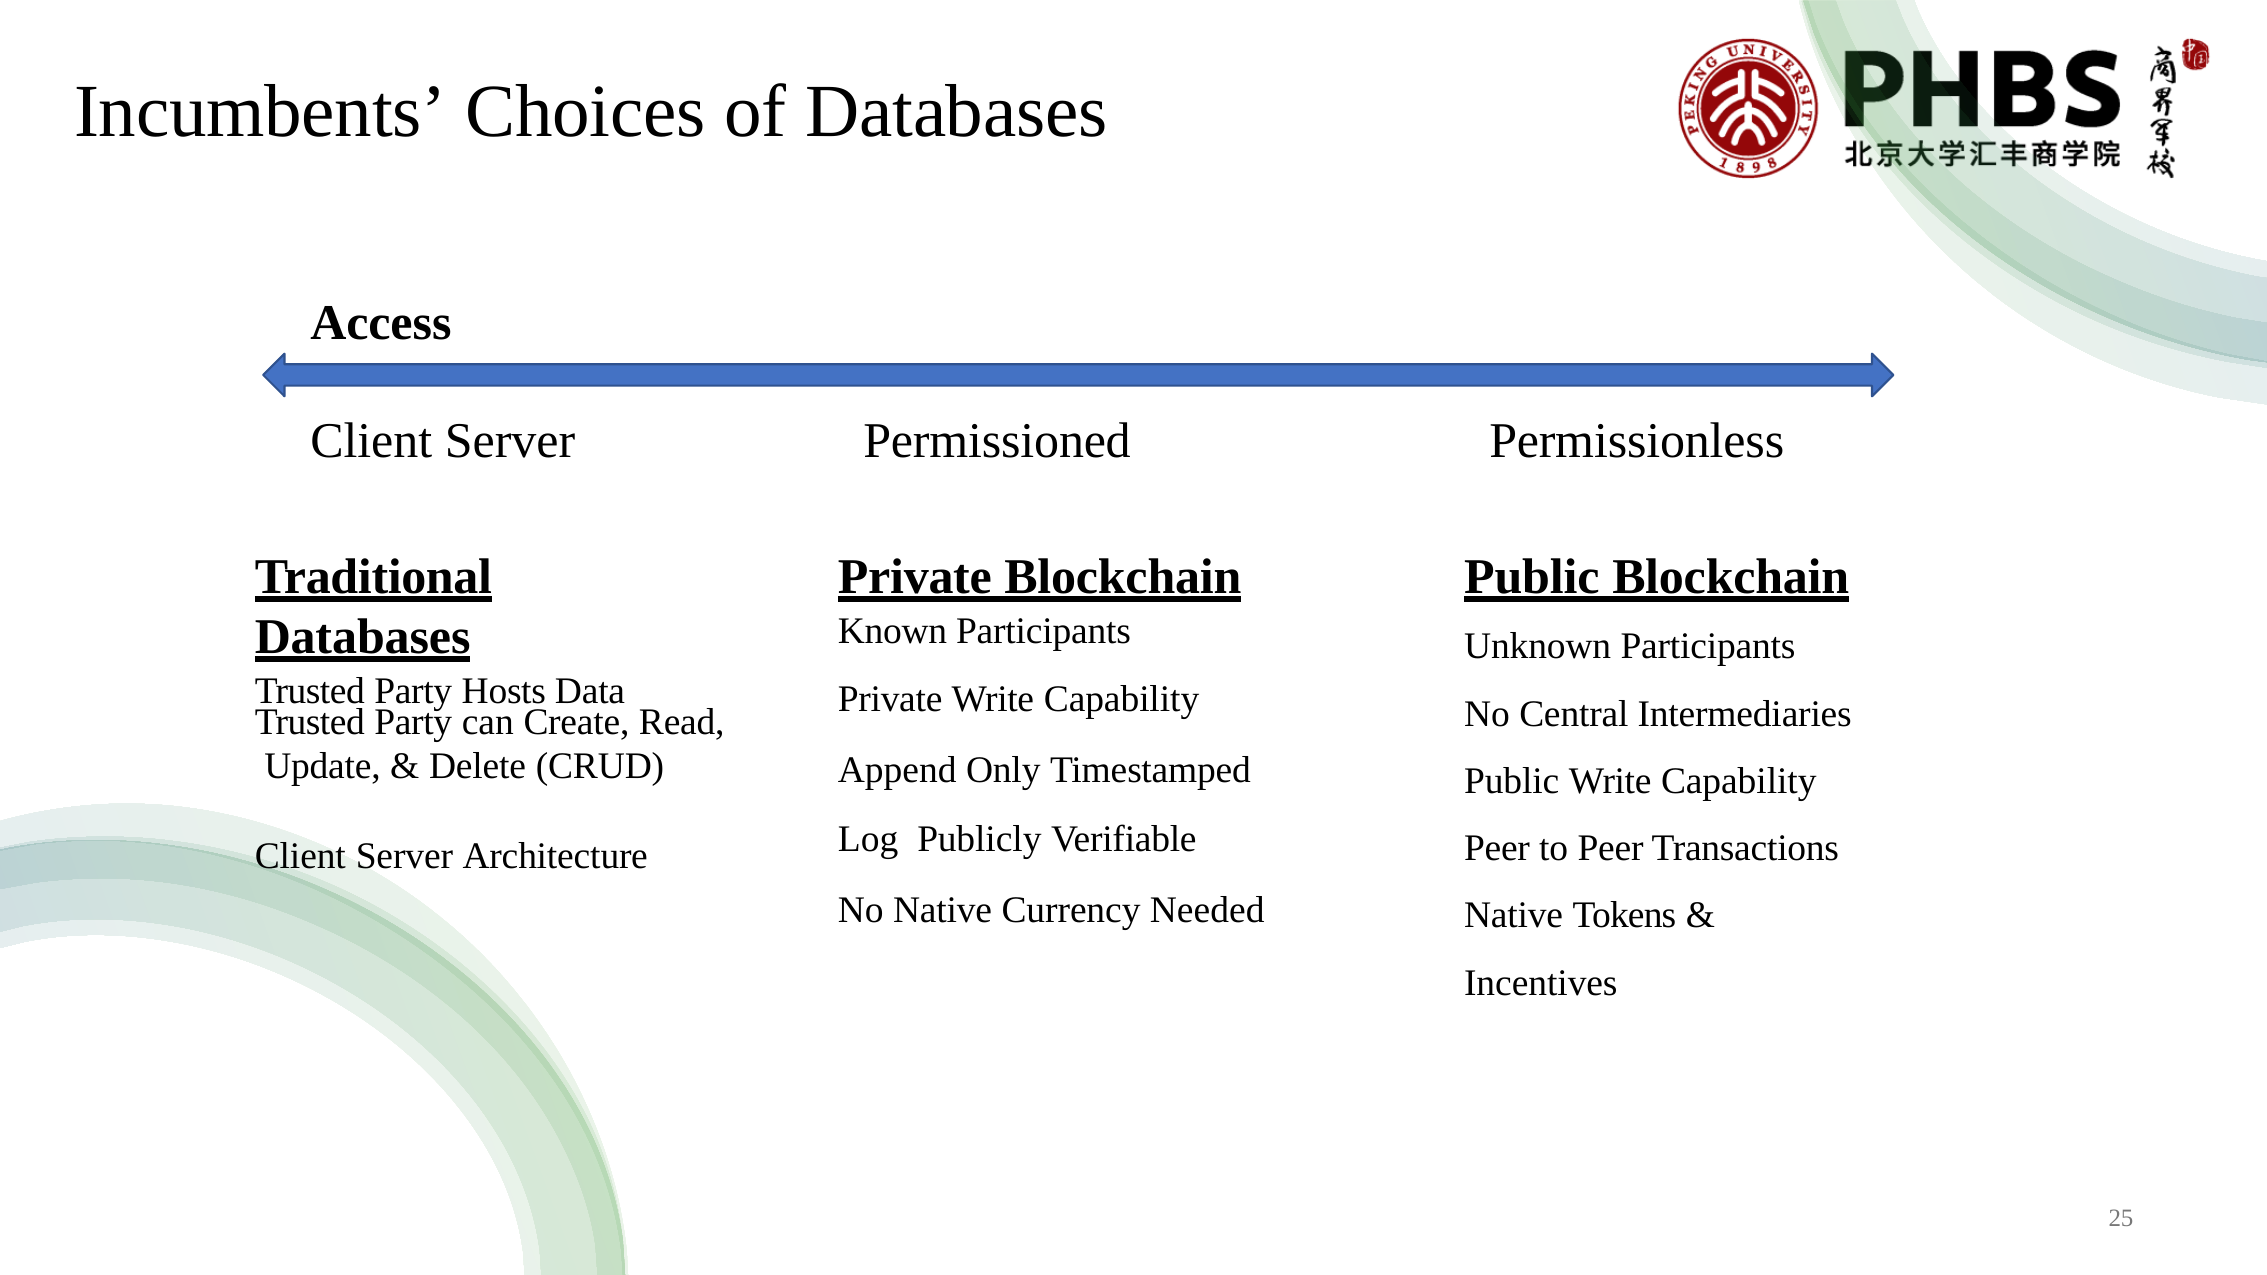

# Incumbents’ Choices of Databases
Access

Client Server	Permissioned	Permissionless

Public Blockchain
Unknown Participants
No Central Intermediaries  Public Write Capability  Peer to Peer Transactions  Native Tokens & Incentives
Traditional Databases
Trusted Party Hosts Data
Private Blockchain
Known Participants
Private Write Capability
Append Only Timestamped Log  Publicly Verifiable
No Native Currency Needed
Trusted Party can Create, Read,  Update, & Delete (CRUD)
Client Server Architecture
25